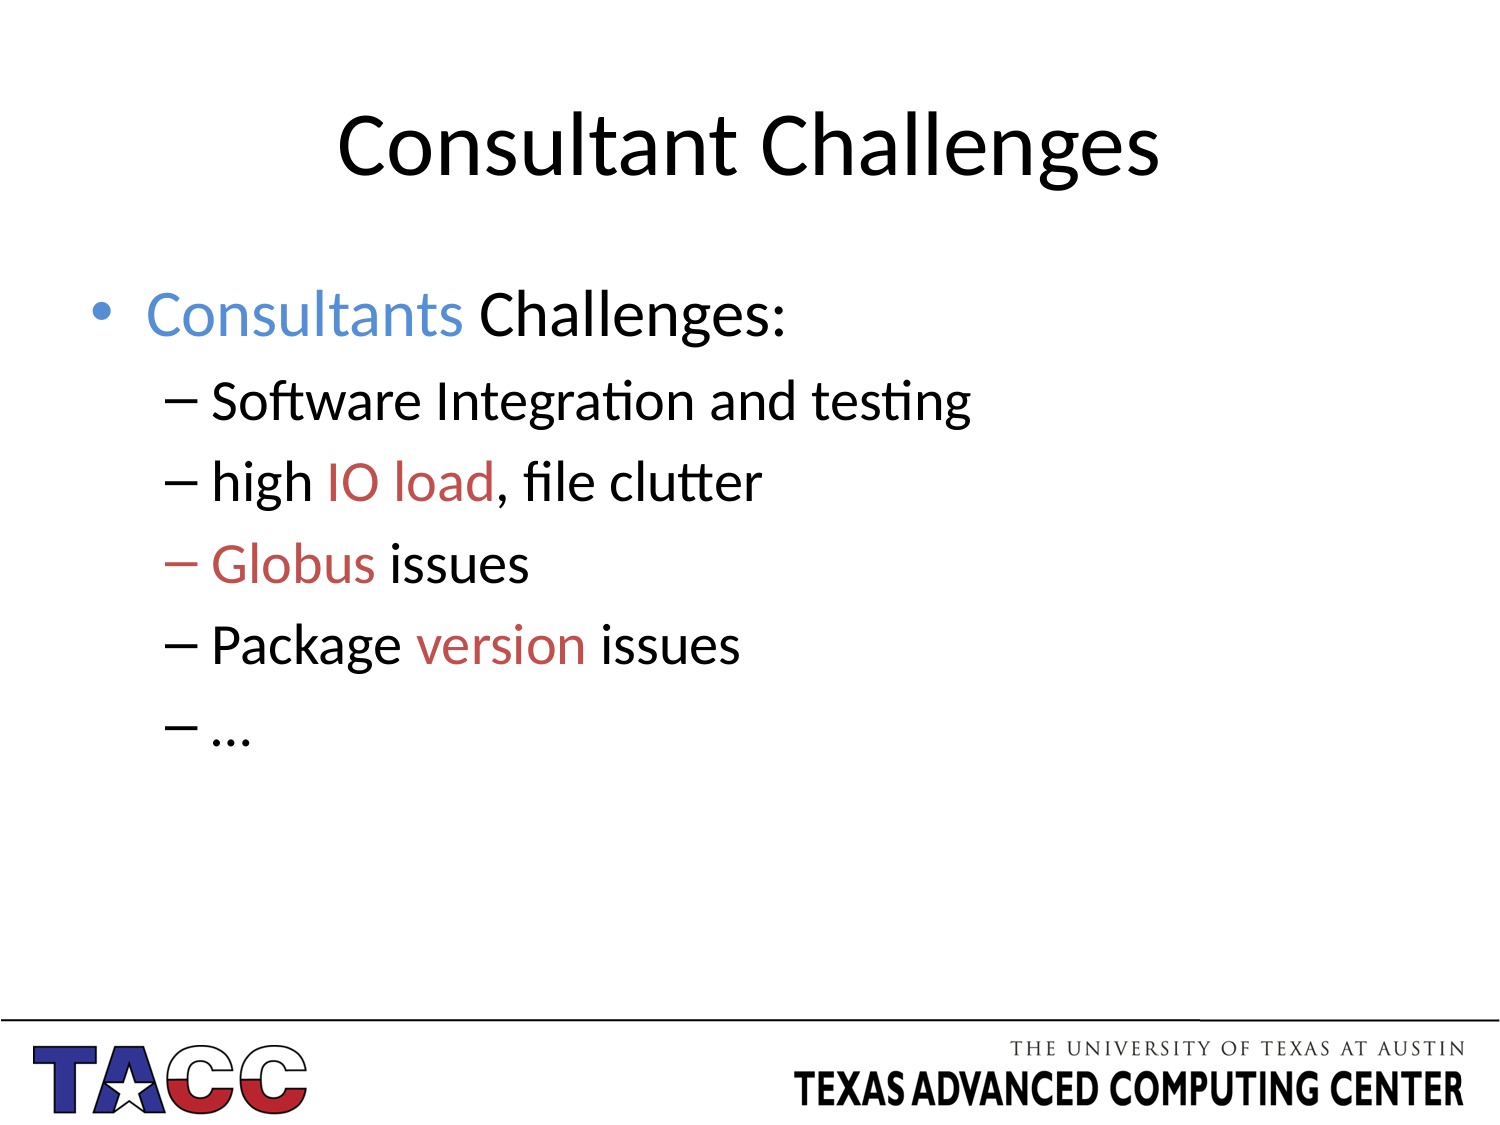

# Consultant Challenges
Consultants Challenges:
Software Integration and testing
high IO load, file clutter
Globus issues
Package version issues
…